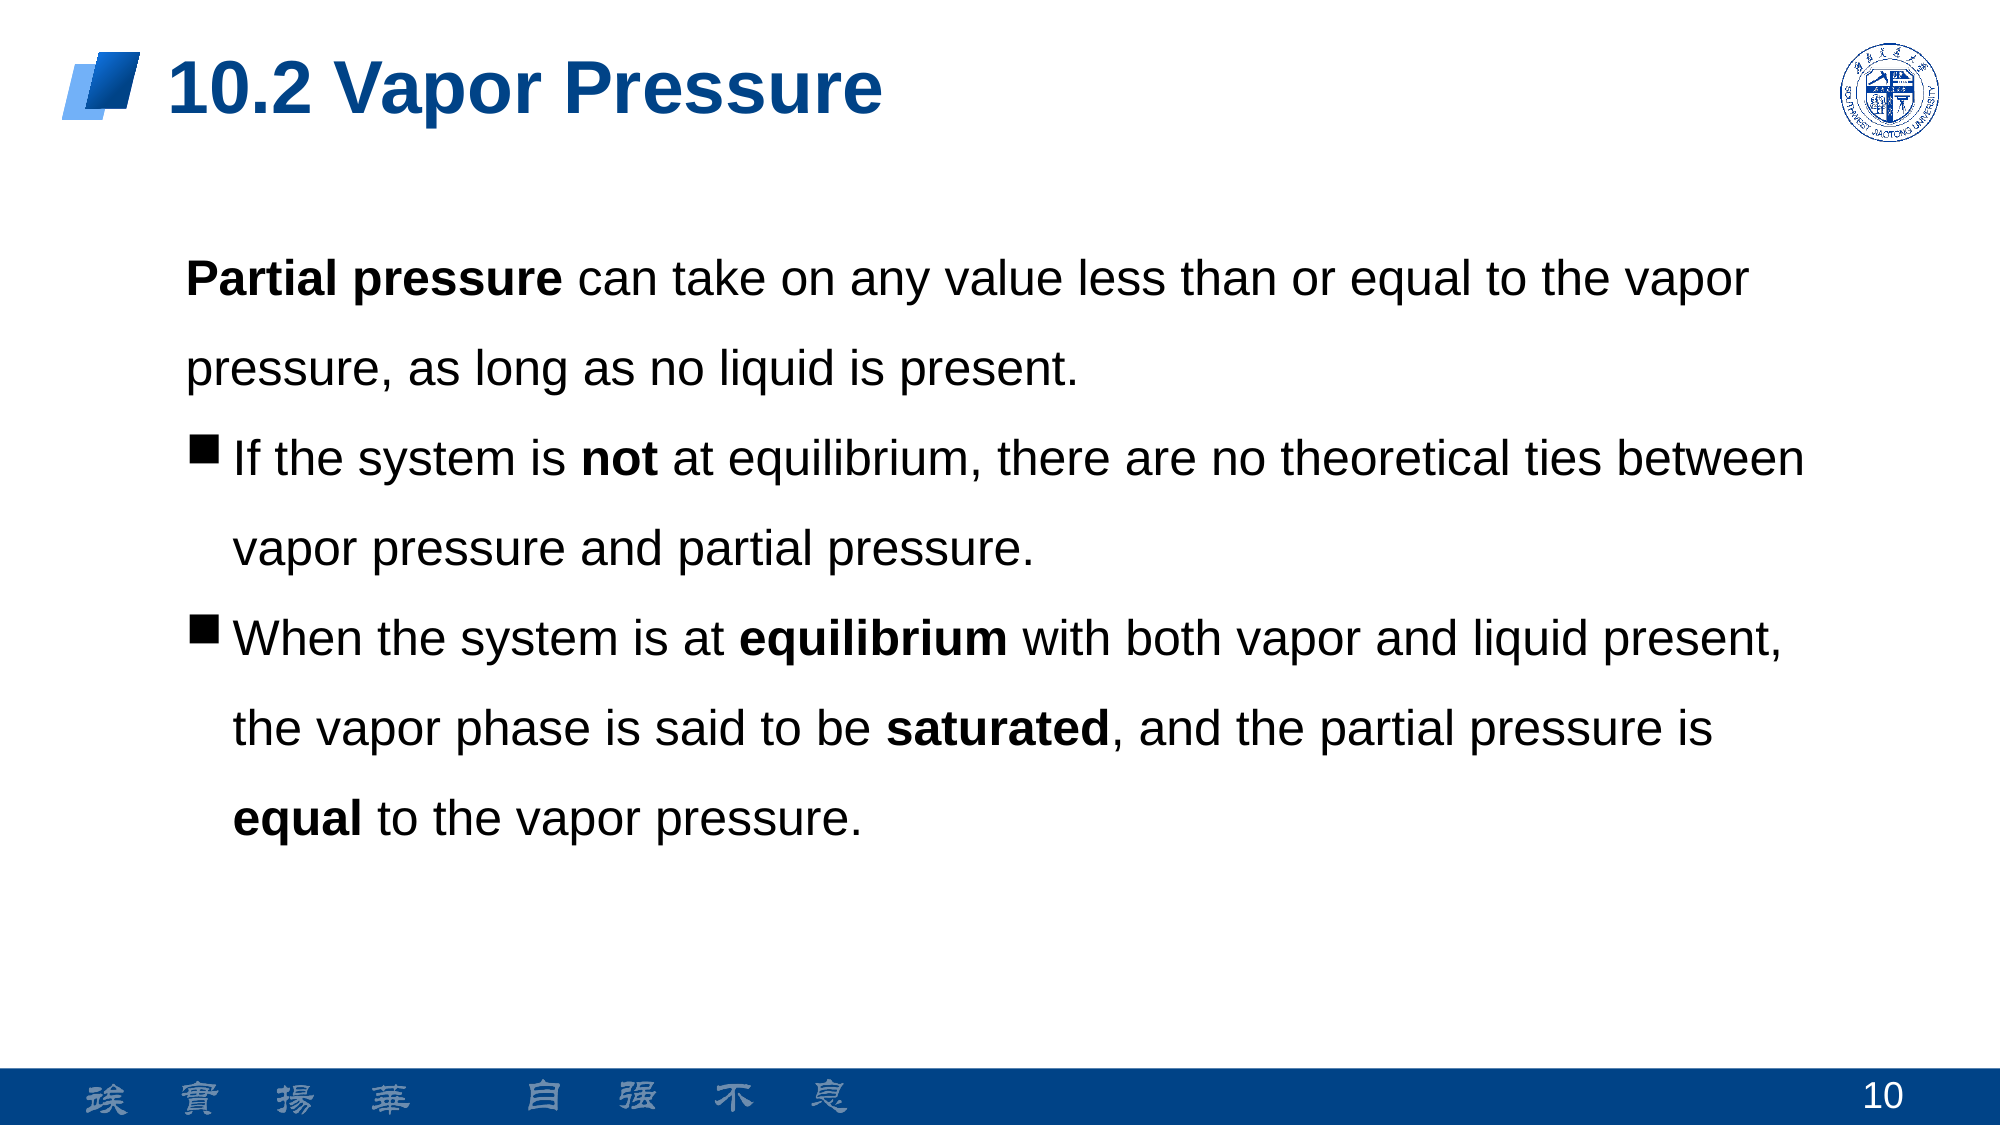

10.2 Vapor Pressure

Partial pressure can take on any value less than or equal to the vapor pressure, as long as no liquid is present.
If the system is not at equilibrium, there are no theoretical ties between vapor pressure and partial pressure.
When the system is at equilibrium with both vapor and liquid present, the vapor phase is said to be saturated, and the partial pressure is equal to the vapor pressure.